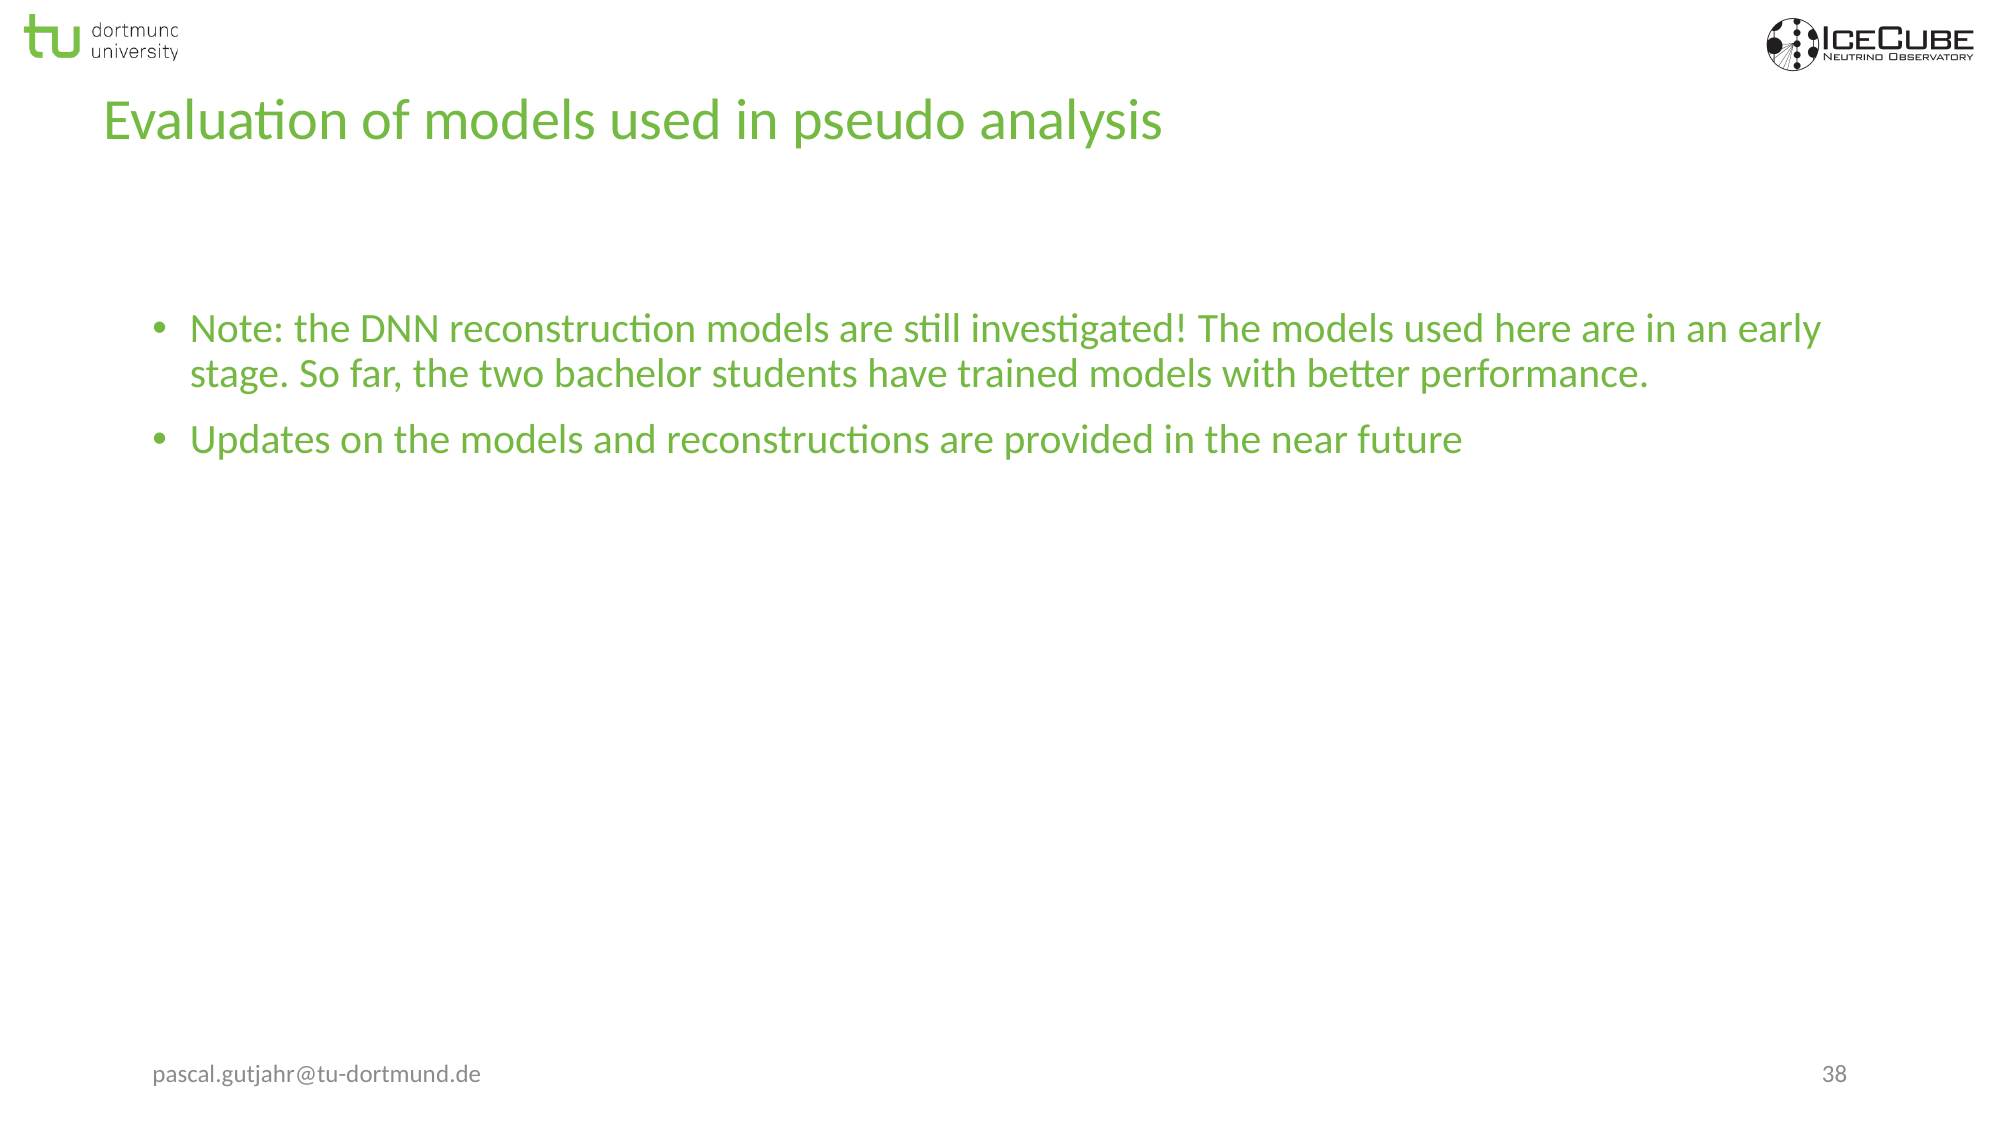

# Evaluation of models used in pseudo analysis
Note: the DNN reconstruction models are still investigated! The models used here are in an early stage. So far, the two bachelor students have trained models with better performance.
Updates on the models and reconstructions are provided in the near future
pascal.gutjahr@tu-dortmund.de
38